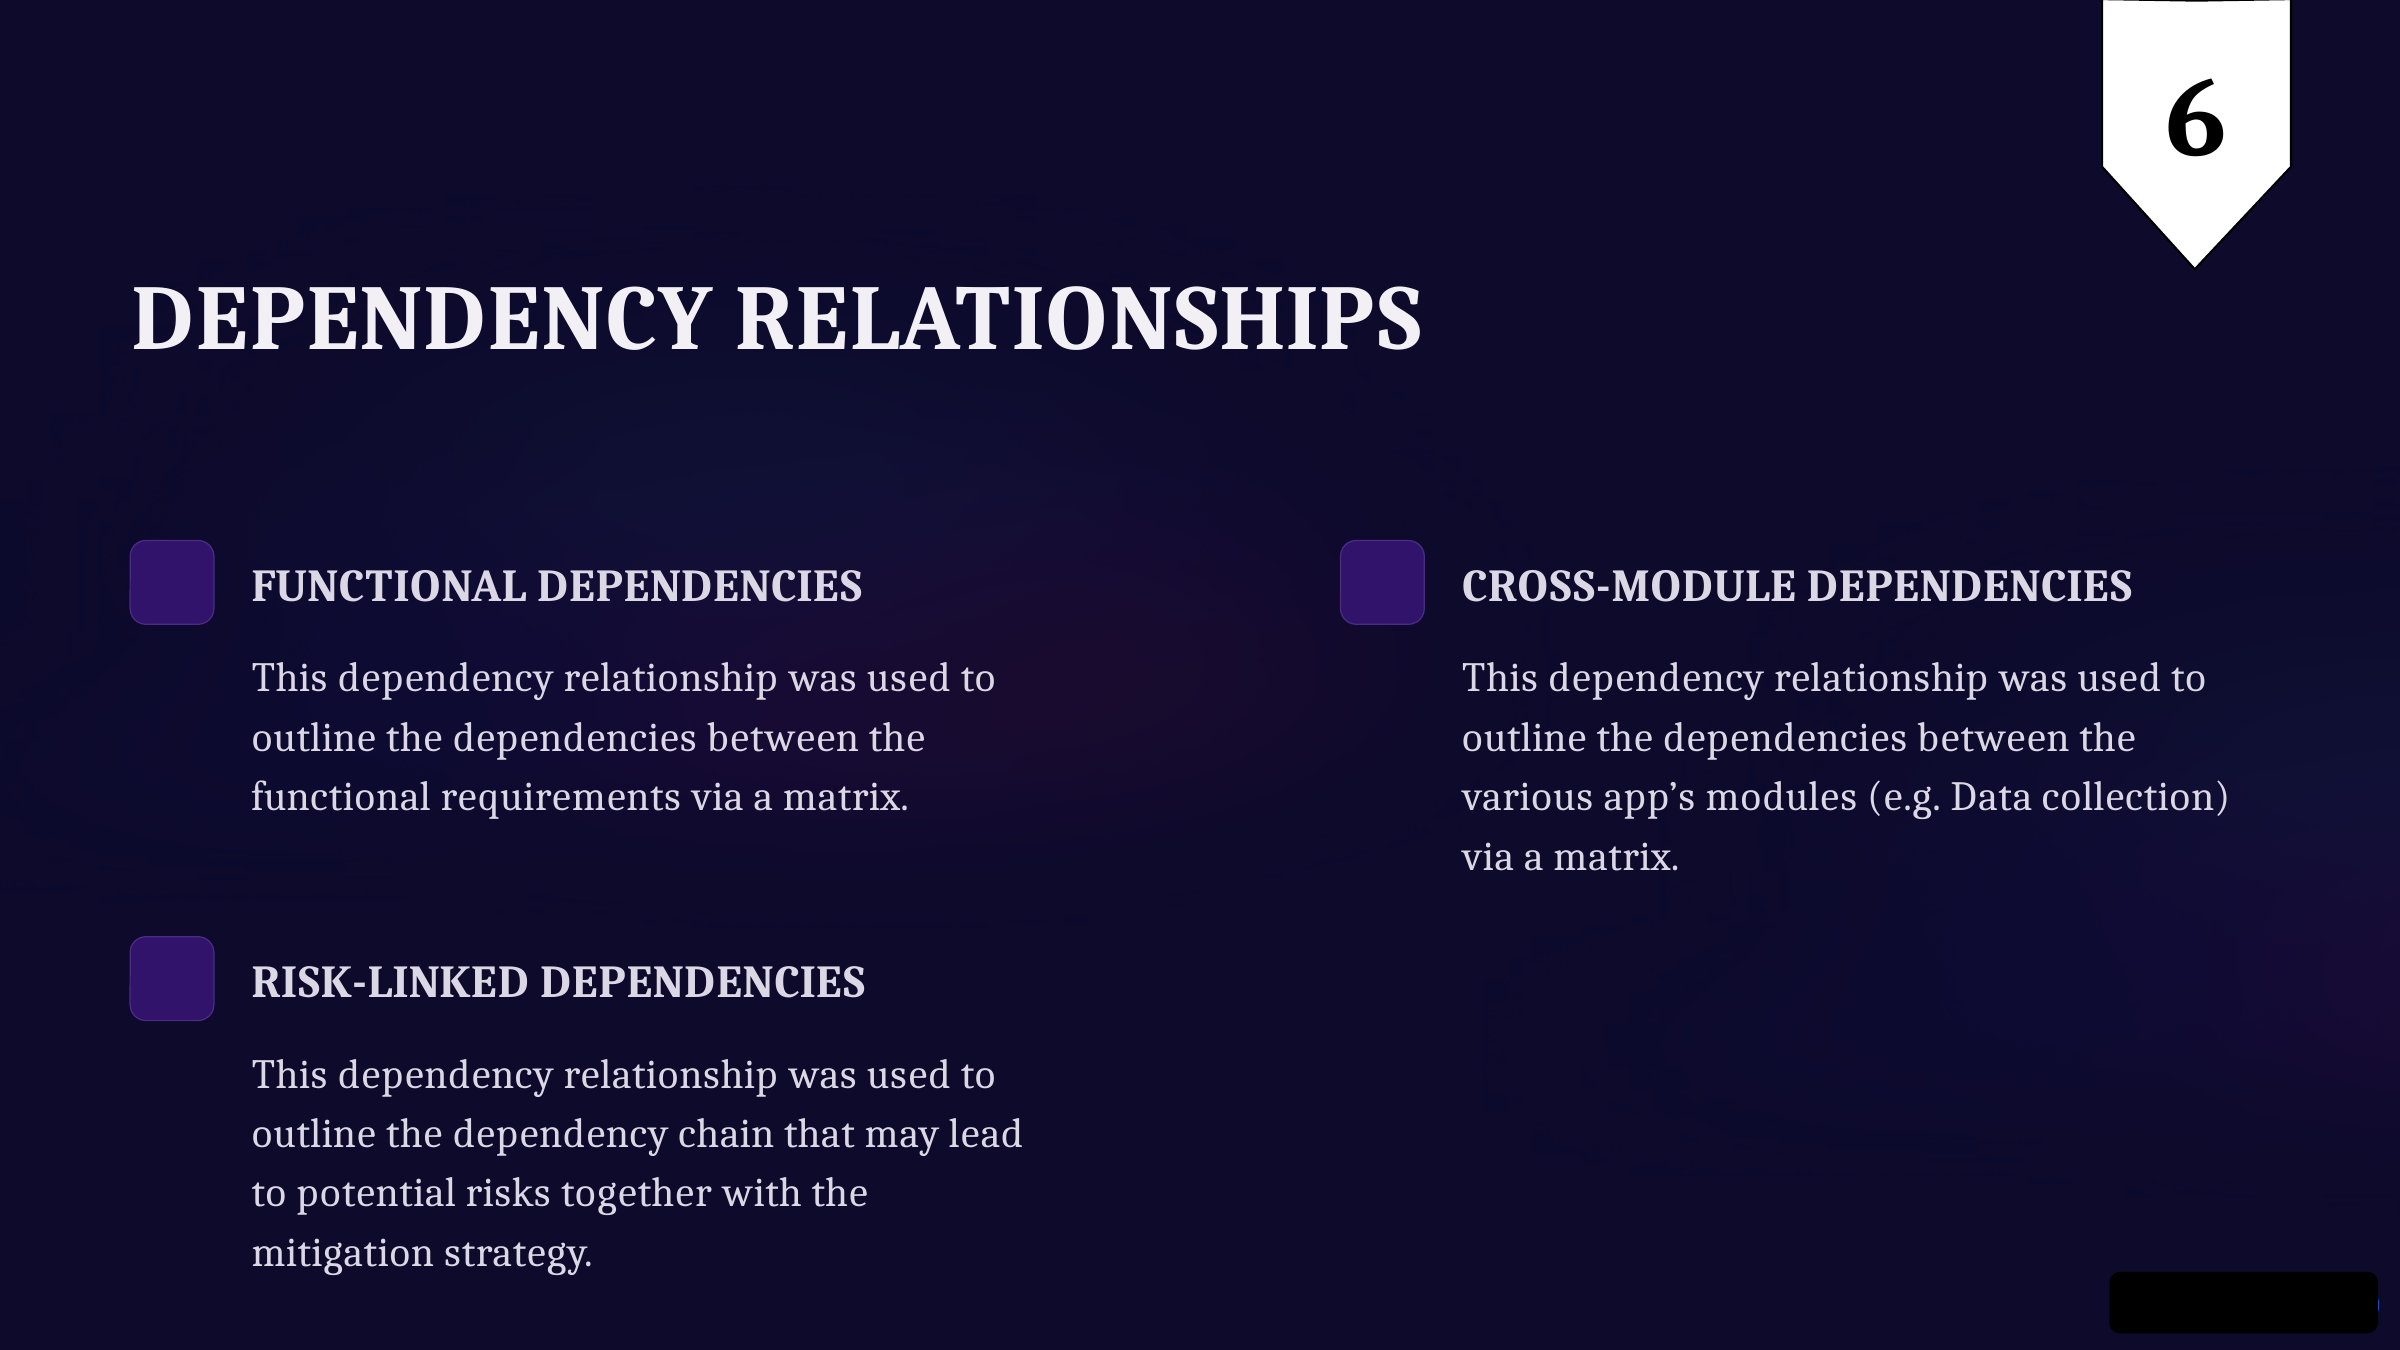

6

DEPENDENCY RELATIONSHIPS

FUNCTIONAL DEPENDENCIES
CROSS-MODULE DEPENDENCIES
This dependency relationship was used to outline the dependencies between the functional requirements via a matrix.
This dependency relationship was used to outline the dependencies between the various app’s modules (e.g. Data collection) via a matrix.

RISK-LINKED DEPENDENCIES
This dependency relationship was used to outline the dependency chain that may lead to potential risks together with the mitigation strategy.